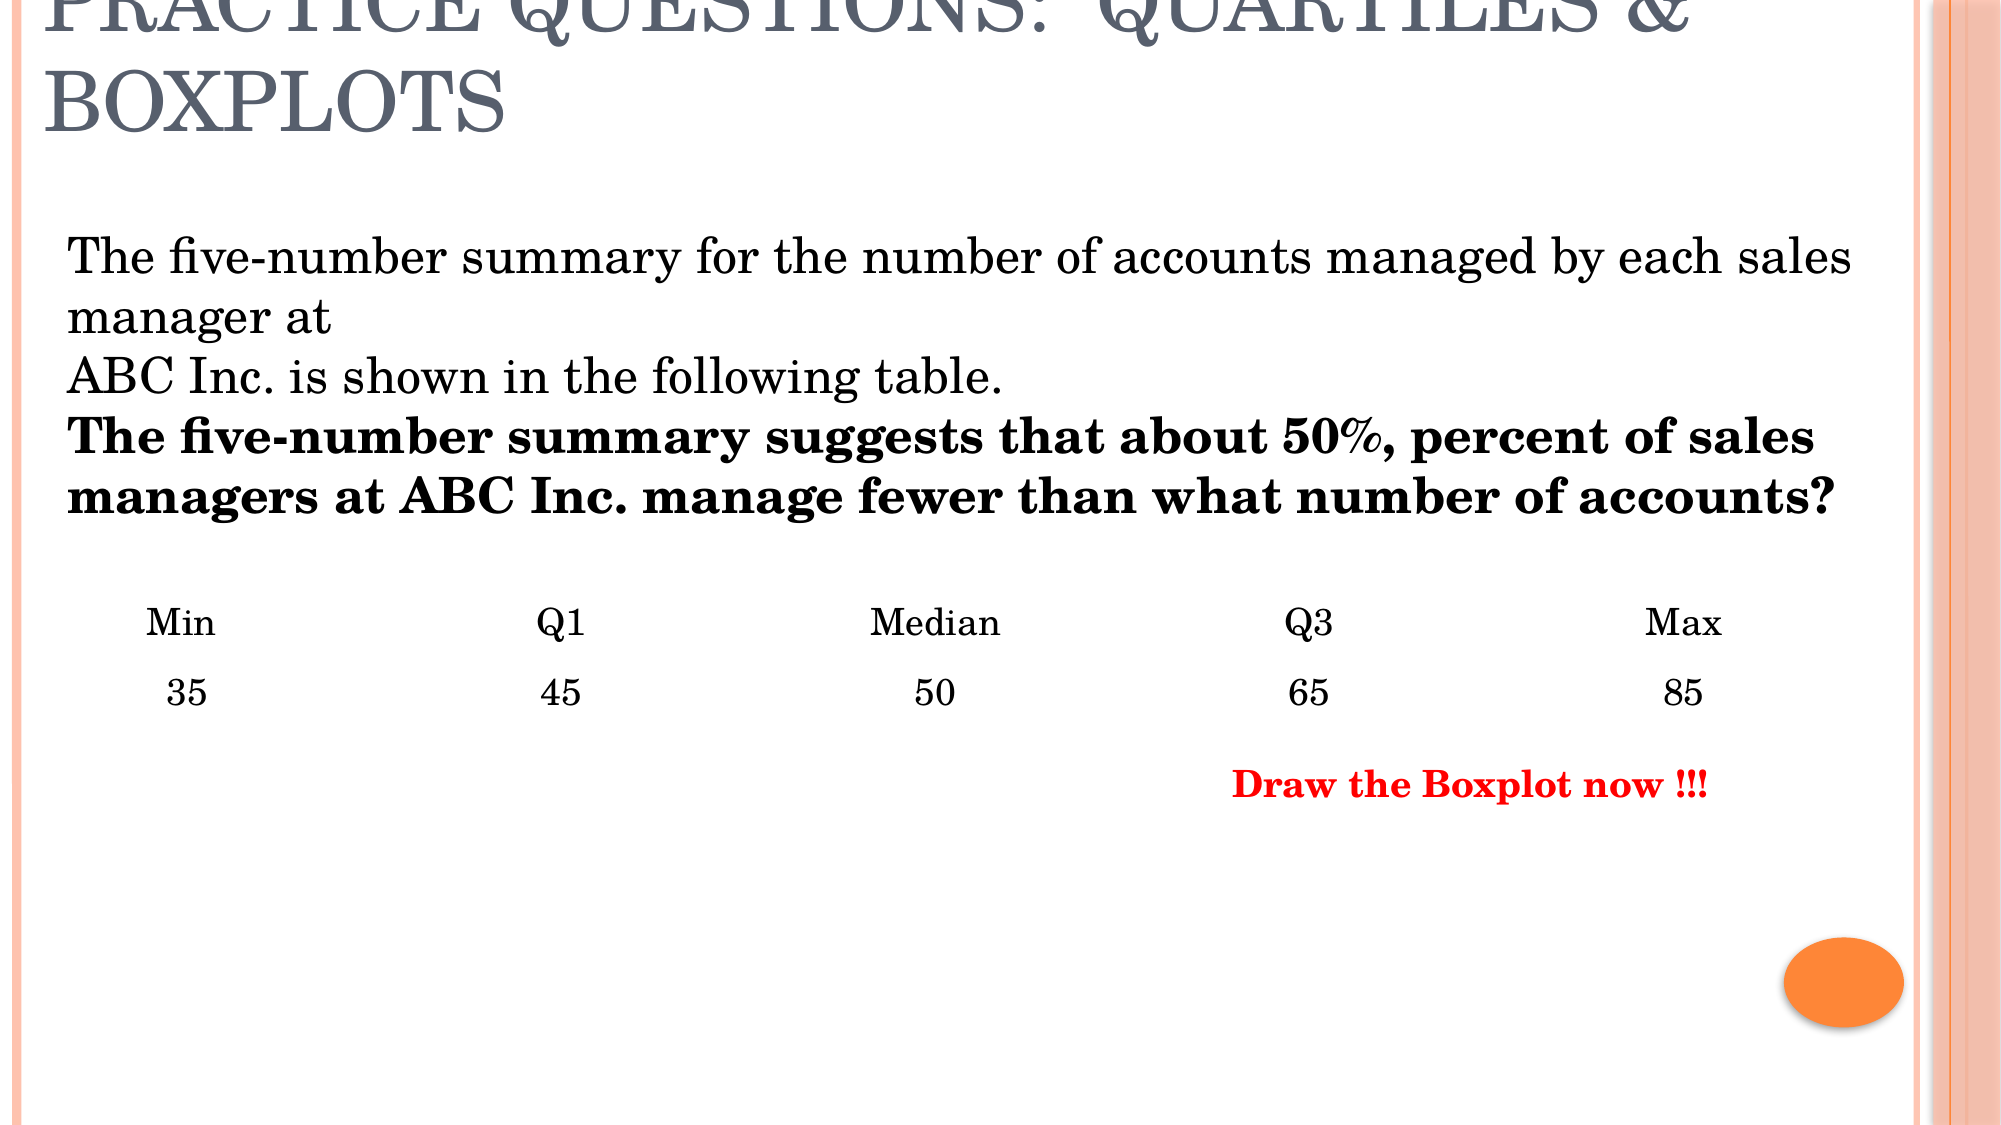

# Practice Questions:  Quartiles & Boxplots
The five-number summary for the number of accounts managed by each sales manager at
ABC Inc. is shown in the following table.
The five-number summary suggests that about 50%, percent of sales managers at ABC Inc. manage fewer than what number of accounts?
| Min | Q1 | Median | Q3 | Max |
| --- | --- | --- | --- | --- |
| 35 | 45 | 50 | 65 | 85 |
Draw the Boxplot now !!!
85